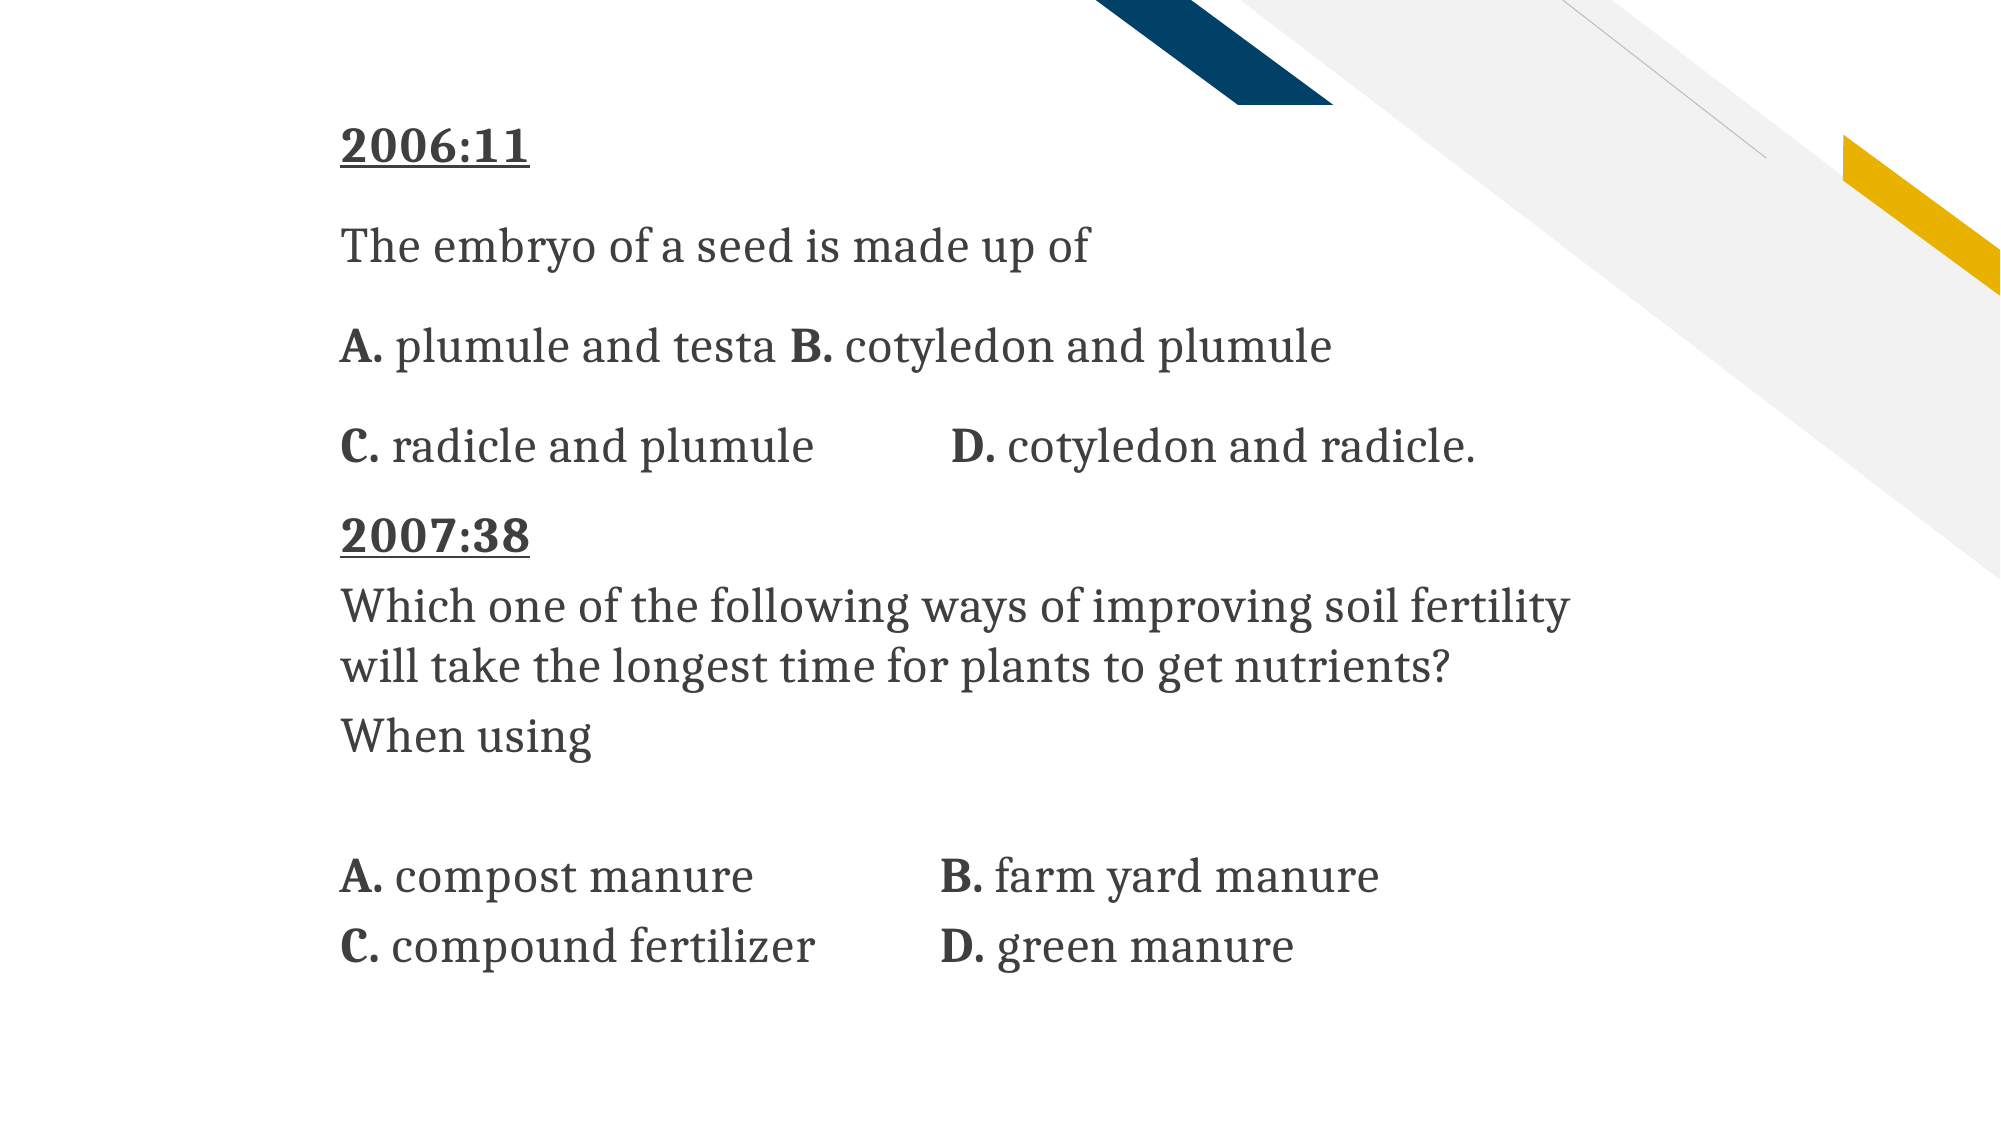

2006:11
The embryo of a seed is made up of
A. plumule and testa 	B. cotyledon and plumule
C. radicle and plumule	 D. cotyledon and radicle.

2007:38
Which one of the following ways of improving soil fertility will take the longest time for plants to get nutrients?
When using

A. compost manure	 	B. farm yard manure
C. compound fertilizer	D. green manure